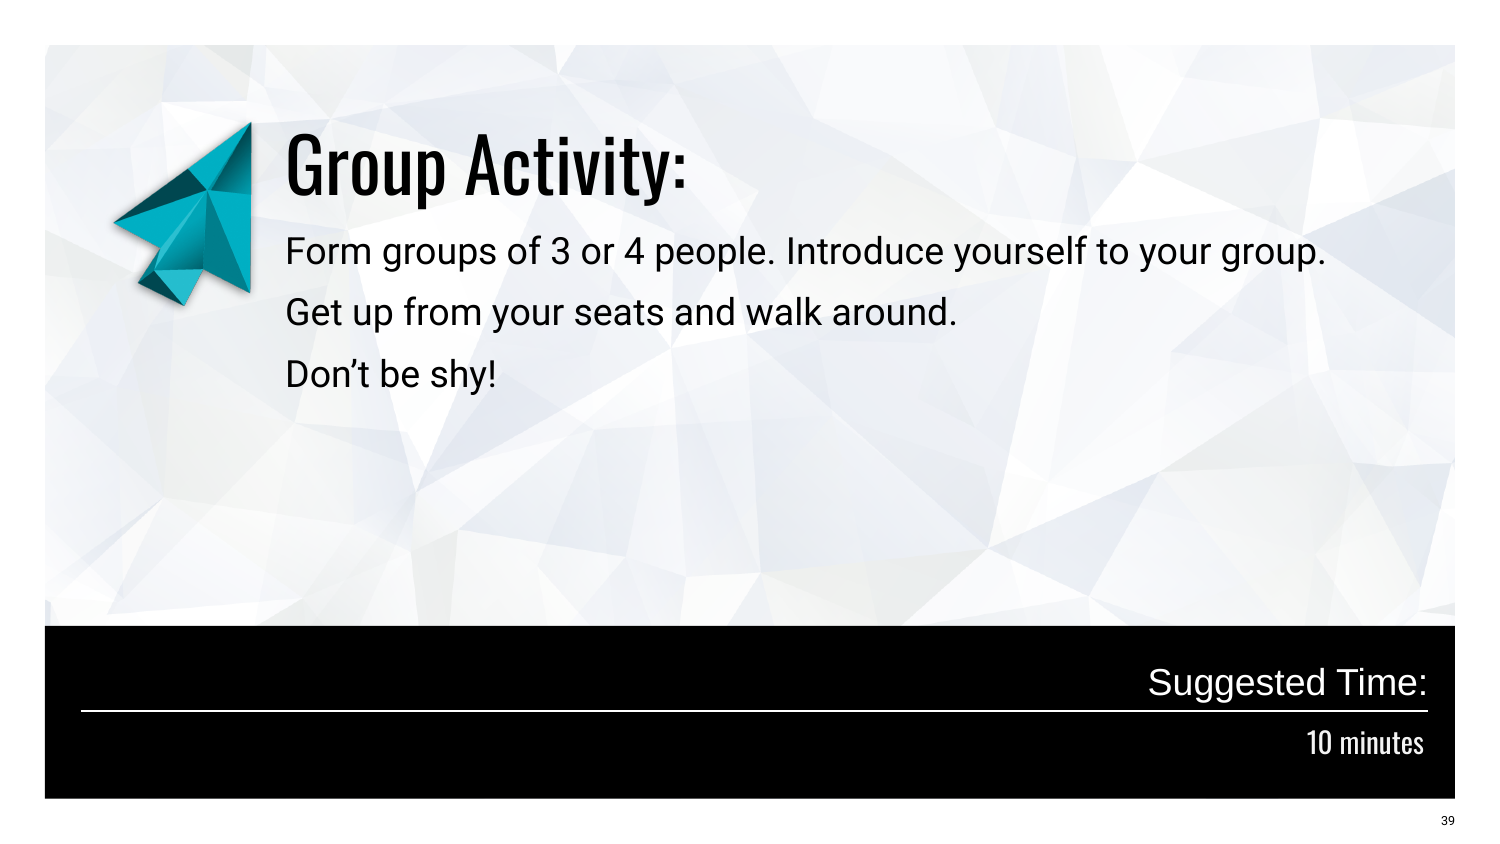

# Group Activity:
Form groups of 3 or 4 people. Introduce yourself to your group.
Get up from your seats and walk around.
Don’t be shy!

10 minutes